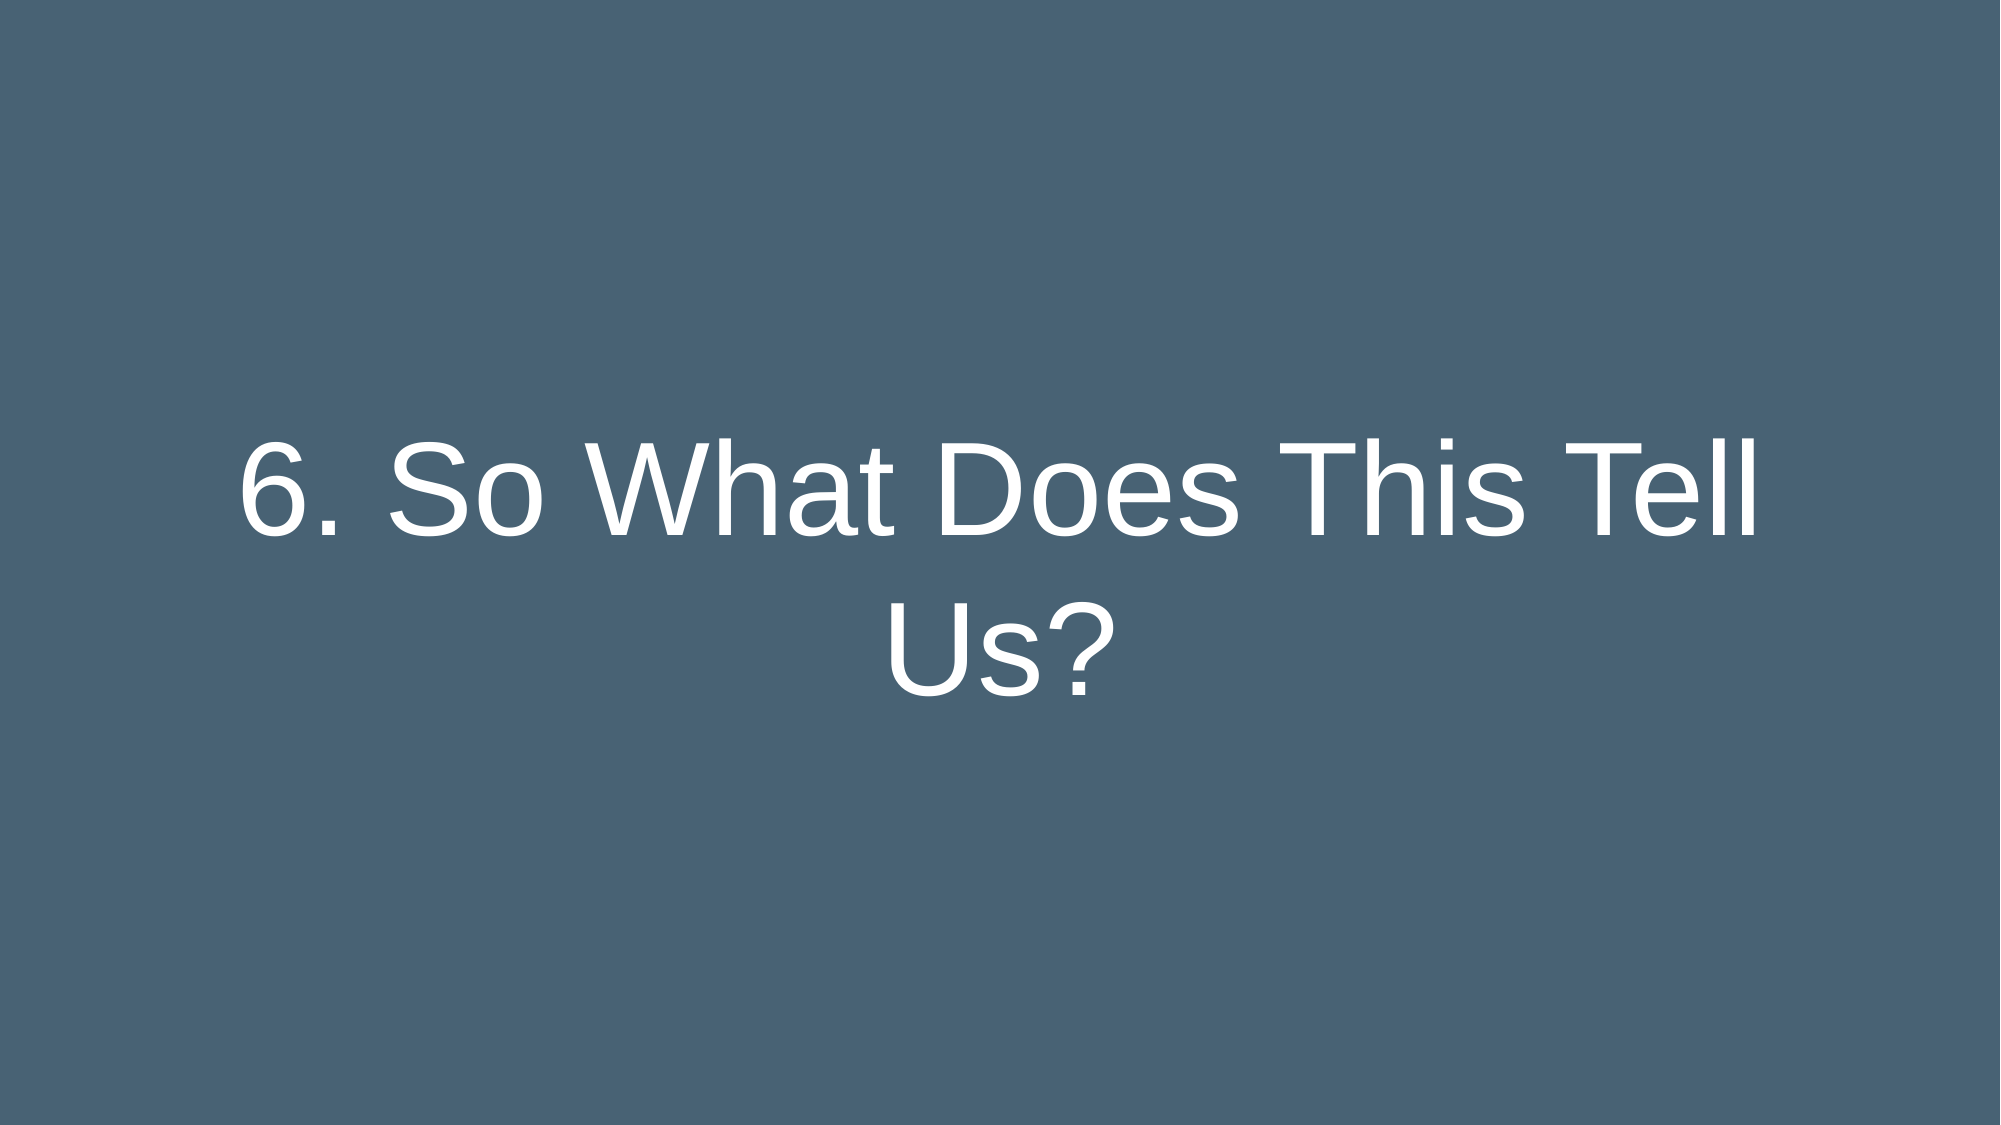

6. So What Does This Tell Us?